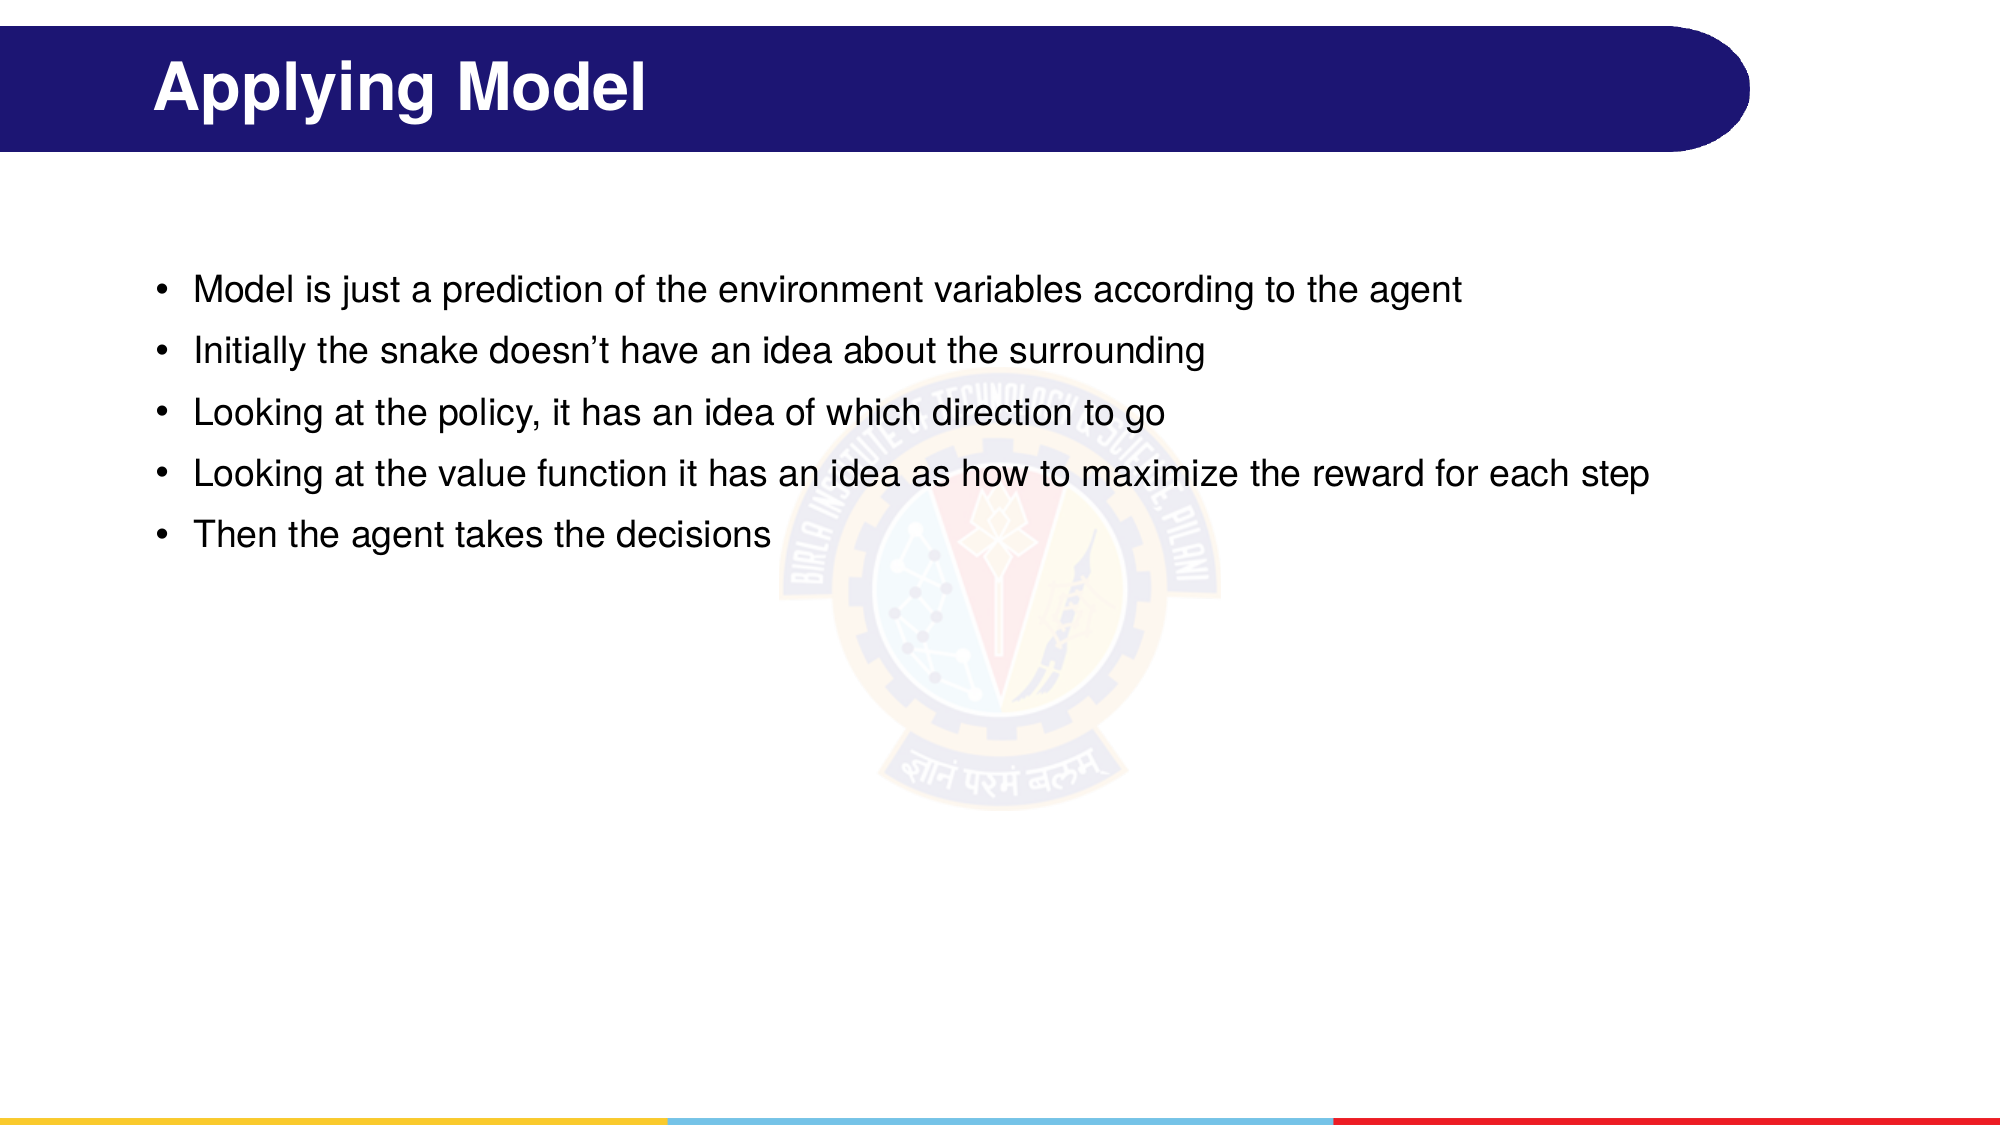

# Applying Model

Model is just a prediction of the environment variables according to the agent
Initially the snake doesn’t have an idea about the surrounding
Looking at the policy, it has an idea of which direction to go
Looking at the value function it has an idea as how to maximize the reward for each step
Then the agent takes the decisions